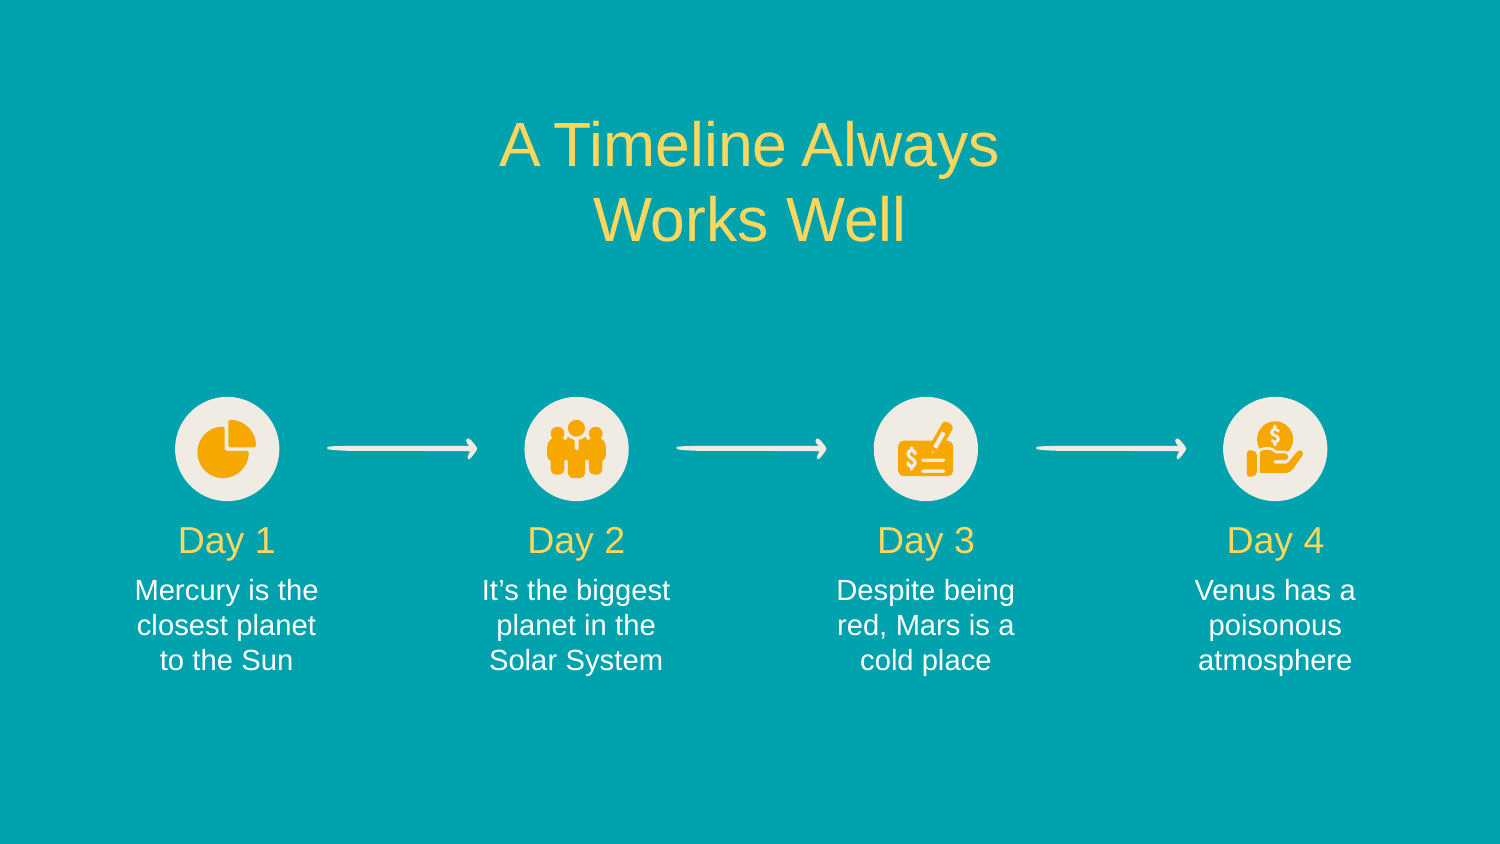

# A Timeline Always
Works Well

Day 1
Day 2
Day 3
Day 4
Mercury is the
closest planet to the Sun
It’s the biggest
planet in the Solar System
Despite being red, Mars is a cold place
Venus has a poisonous atmosphere